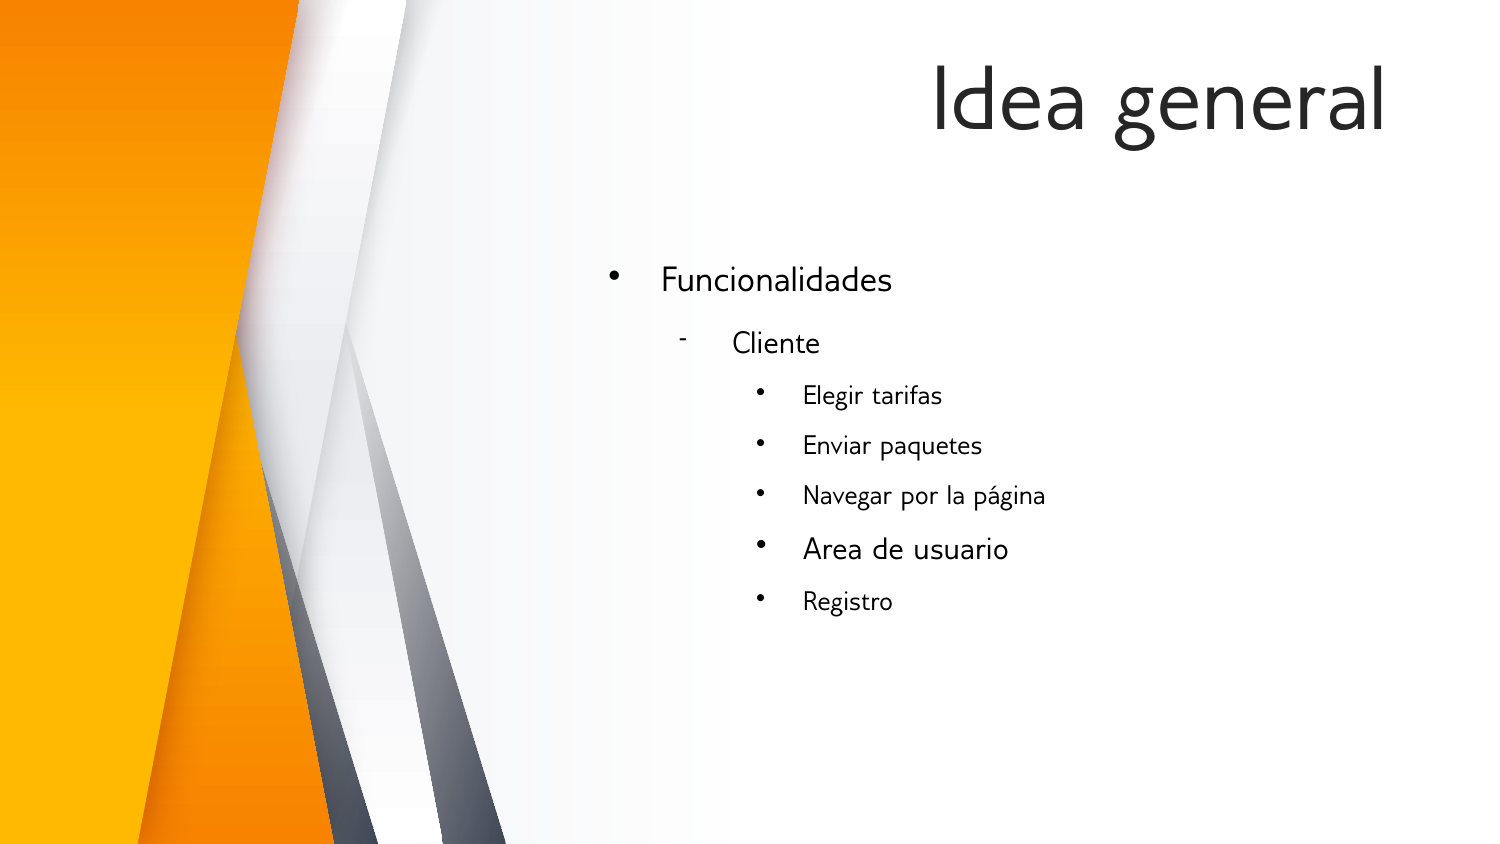

Idea general
Funcionalidades
Cliente
Elegir tarifas
Enviar paquetes
Navegar por la página
Area de usuario
Registro